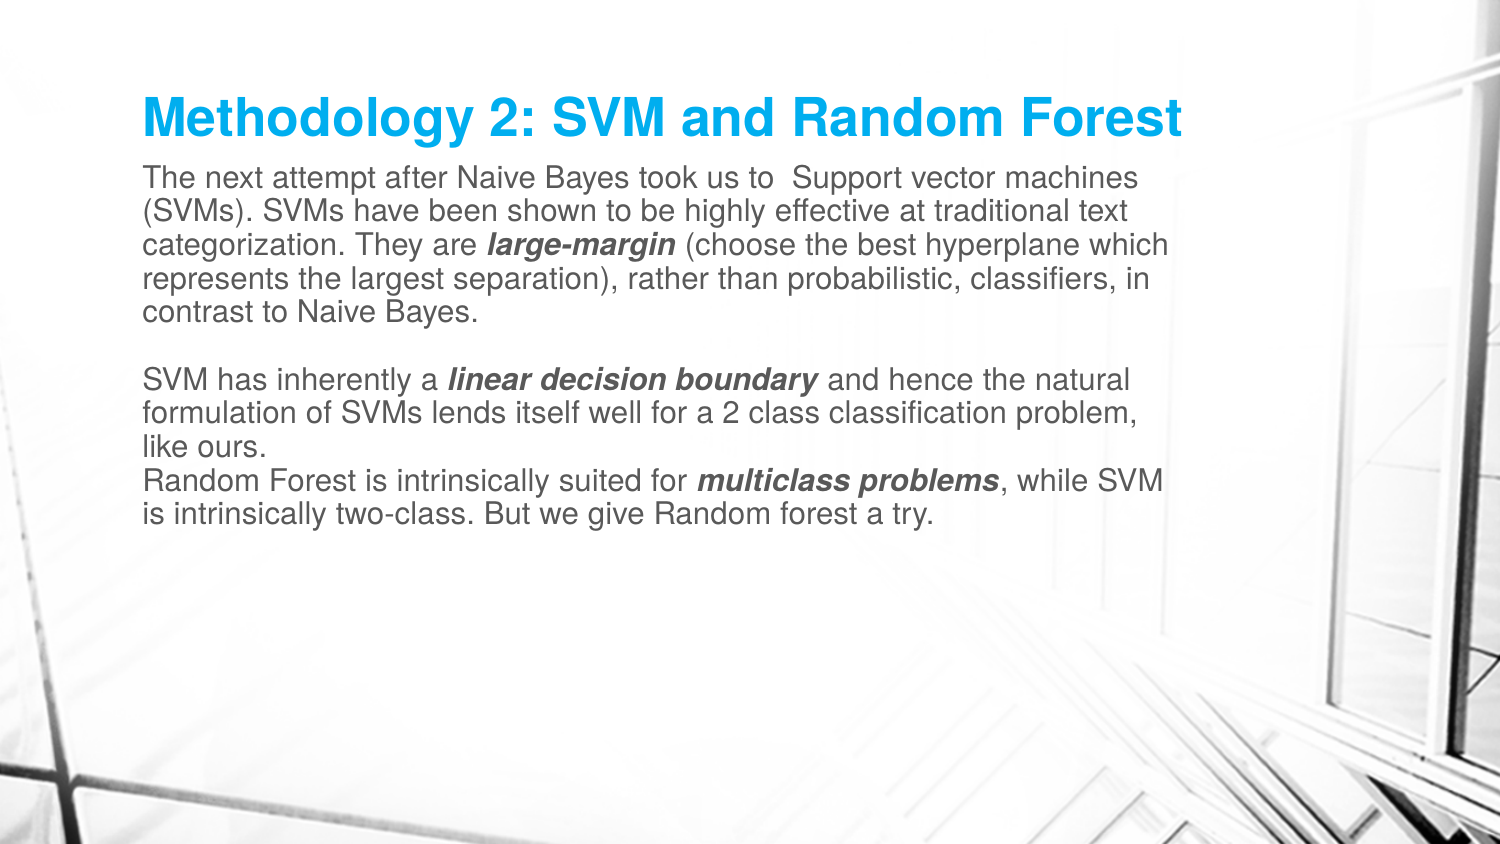

# Methodology 2: SVM and Random Forest
The next attempt after Naive Bayes took us to  Support vector machines (SVMs). SVMs have been shown to be highly effective at traditional text categorization. They are large-margin (choose the best hyperplane which represents the largest separation), rather than probabilistic, classifiers, in contrast to Naive Bayes.

SVM has inherently a linear decision boundary and hence the natural formulation of SVMs lends itself well for a 2 class classification problem, like ours.
Random Forest is intrinsically suited for multiclass problems, while SVM is intrinsically two-class. But we give Random forest a try.